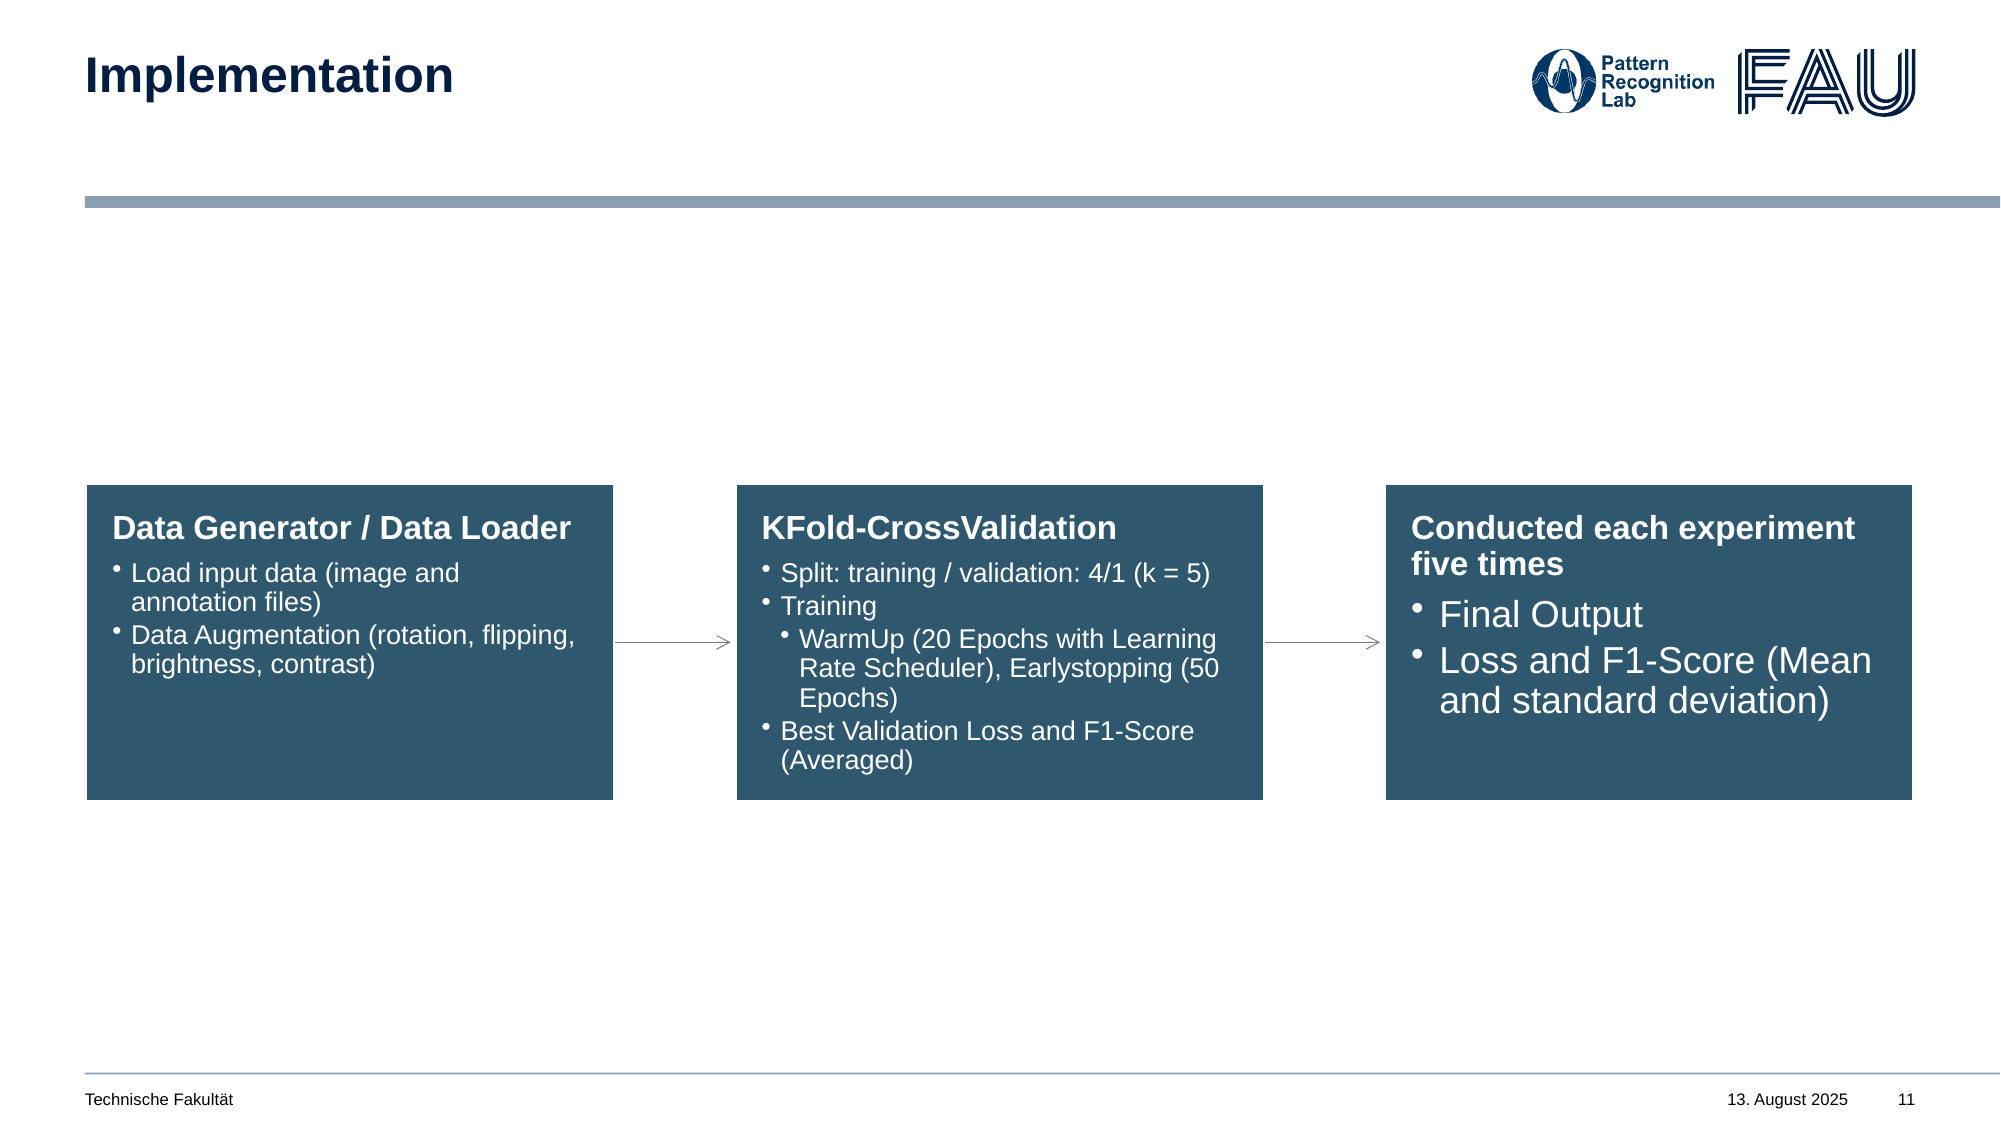

# Implementation

Data Generator / Data Loader
Load input data (image and annotation files)
Data Augmentation (rotation, flipping, brightness, contrast)

KFold-CrossValidation
Split: training / validation: 4/1 (k = 5)
Training
WarmUp (20 Epochs with Learning Rate Scheduler), Earlystopping (50 Epochs)
Best Validation Loss and F1-Score (Averaged)
Conducted each experiment five times
Final Output
Loss and F1-Score (Mean and standard deviation)
Technische Fakultät
13. August 2025
11